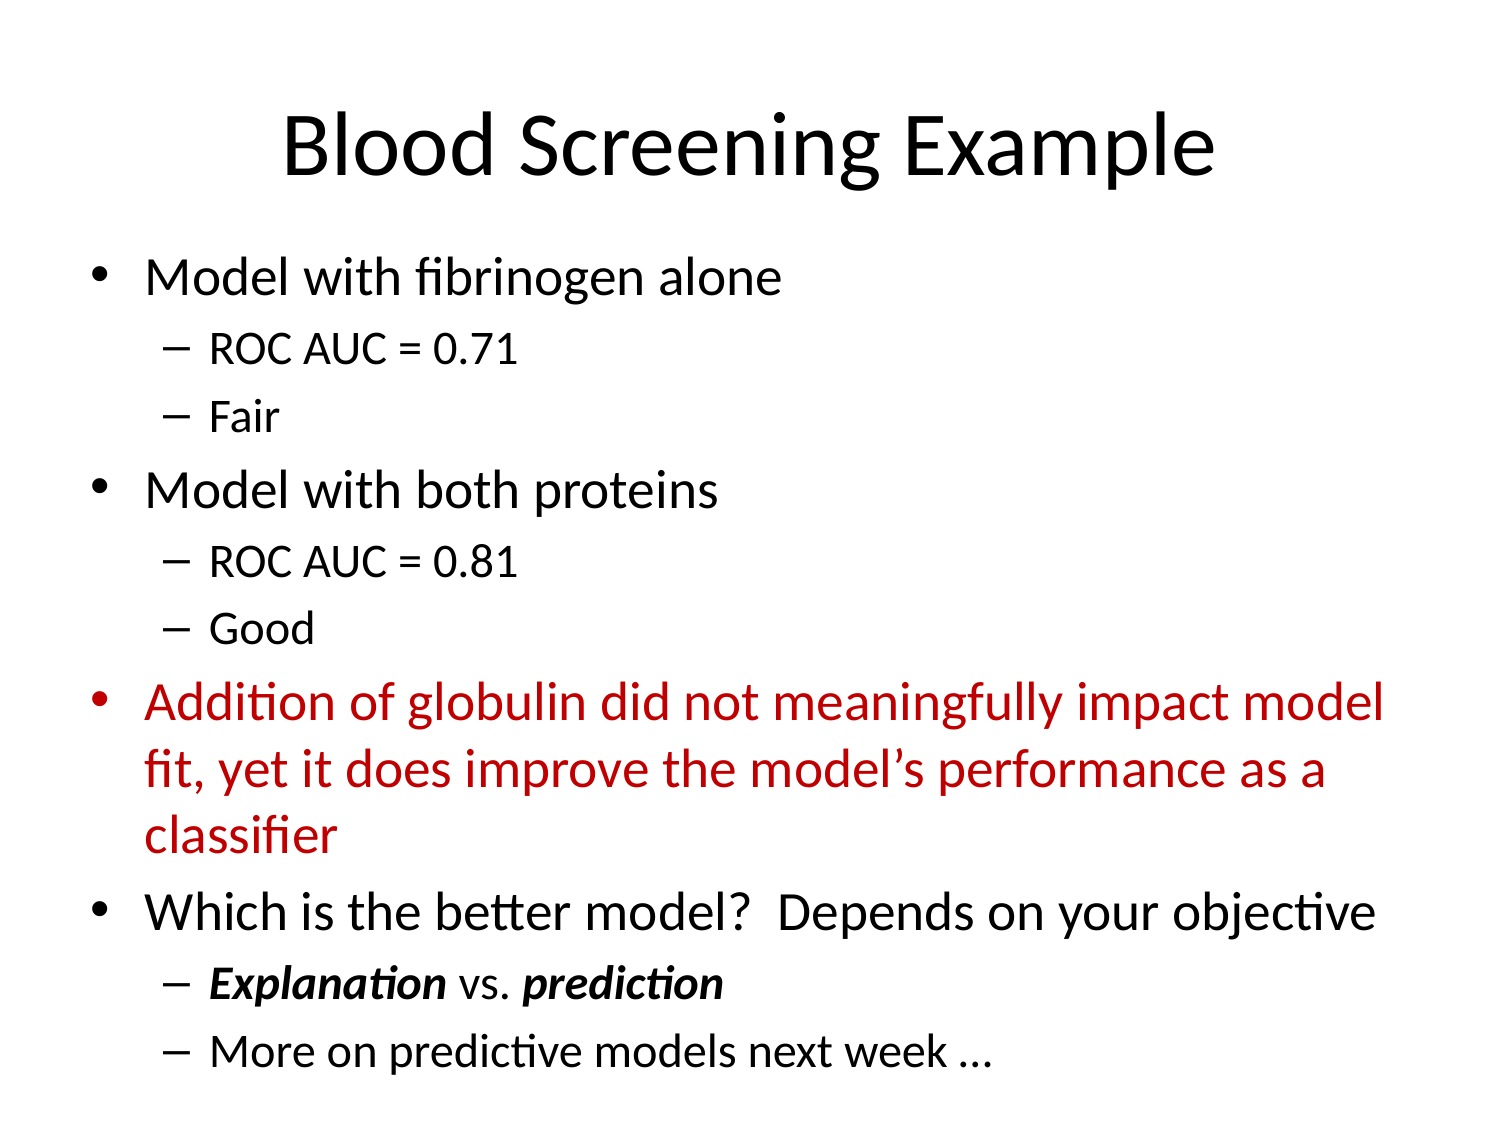

# Blood Screening Example
Model with fibrinogen alone
ROC AUC = 0.71
Fair
Model with both proteins
ROC AUC = 0.81
Good
Addition of globulin did not meaningfully impact model fit, yet it does improve the model’s performance as a classifier
Which is the better model?  Depends on your objective
Explanation vs. prediction
More on predictive models next week …